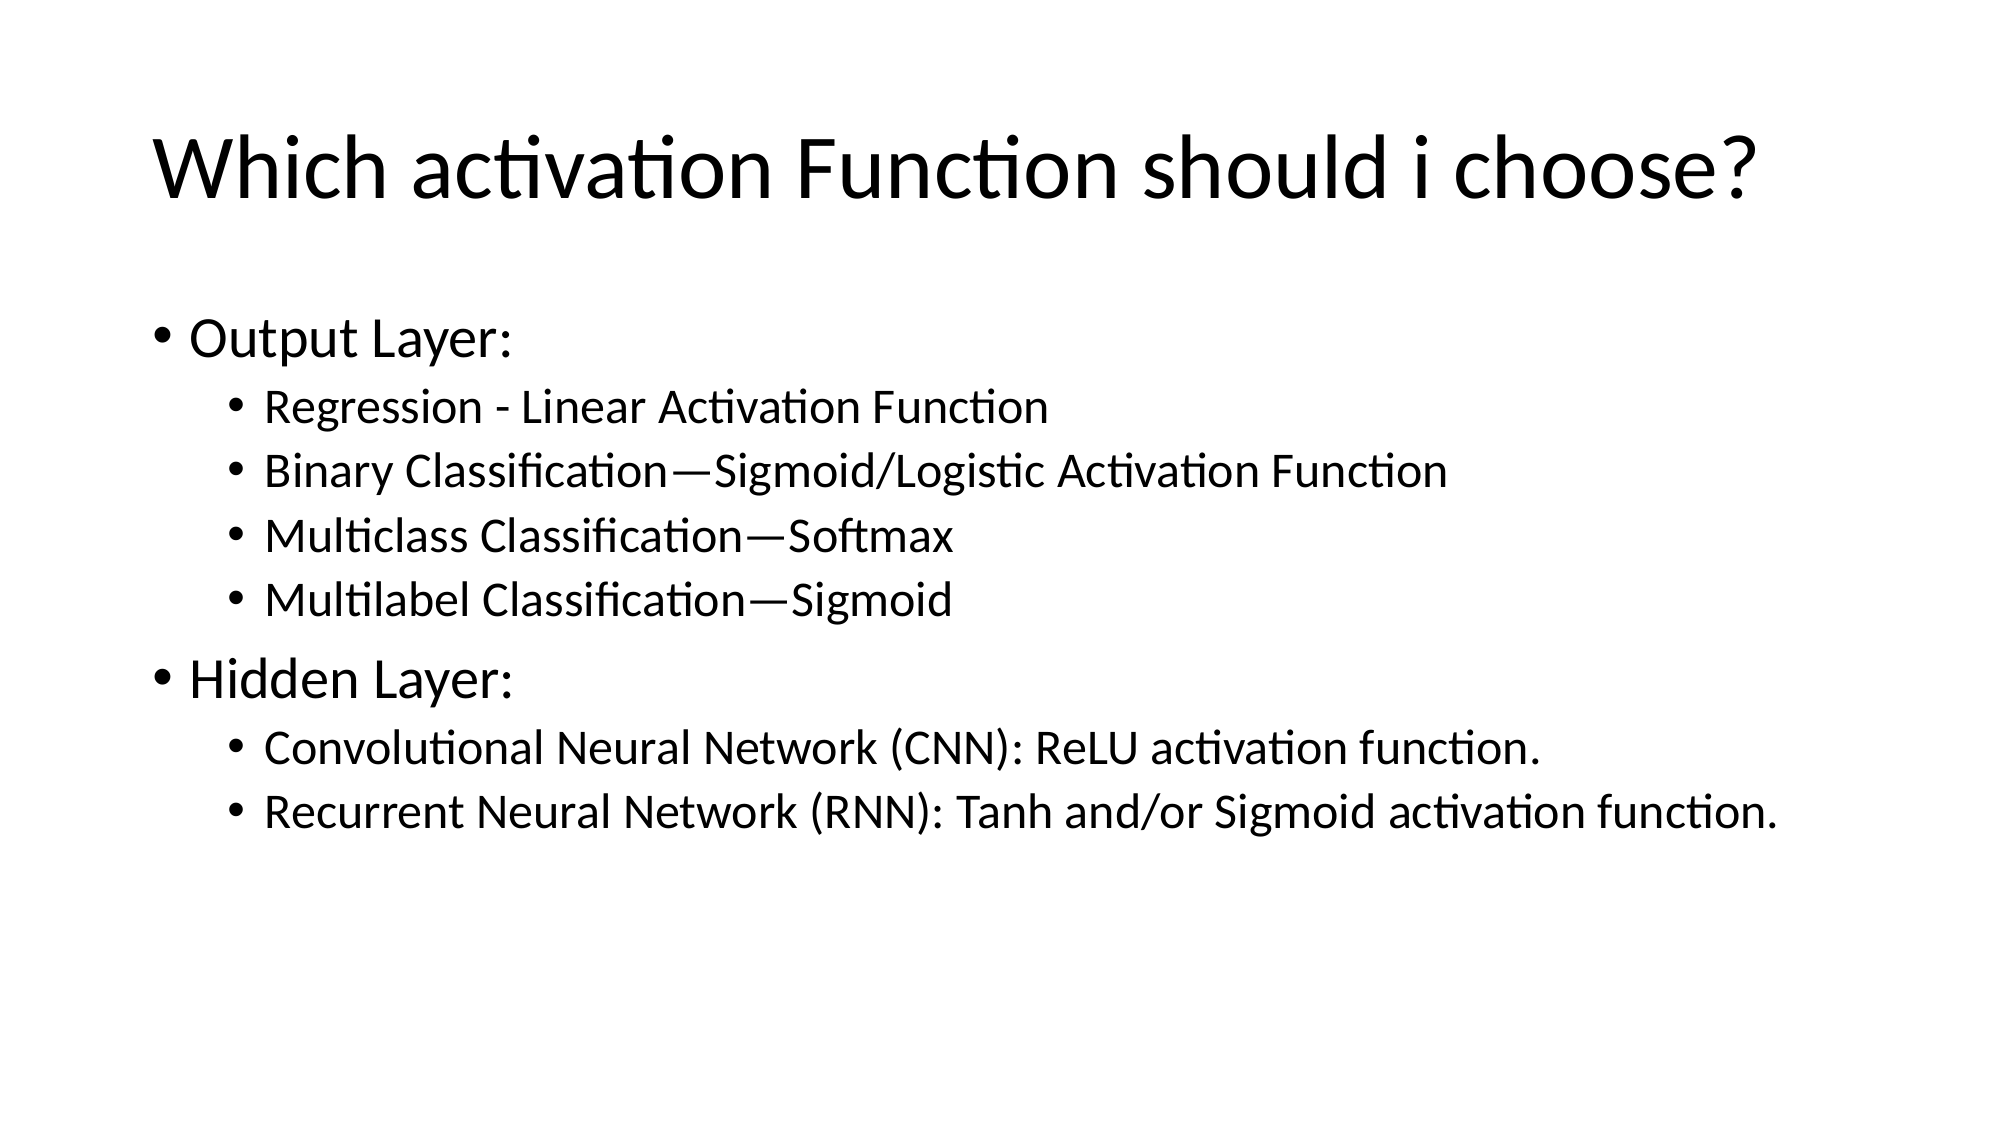

# Which activation Function should i choose?
Output Layer:
Regression - Linear Activation Function
Binary Classification—Sigmoid/Logistic Activation Function
Multiclass Classification—Softmax
Multilabel Classification—Sigmoid
Hidden Layer:
Convolutional Neural Network (CNN): ReLU activation function.
Recurrent Neural Network (RNN): Tanh and/or Sigmoid activation function.